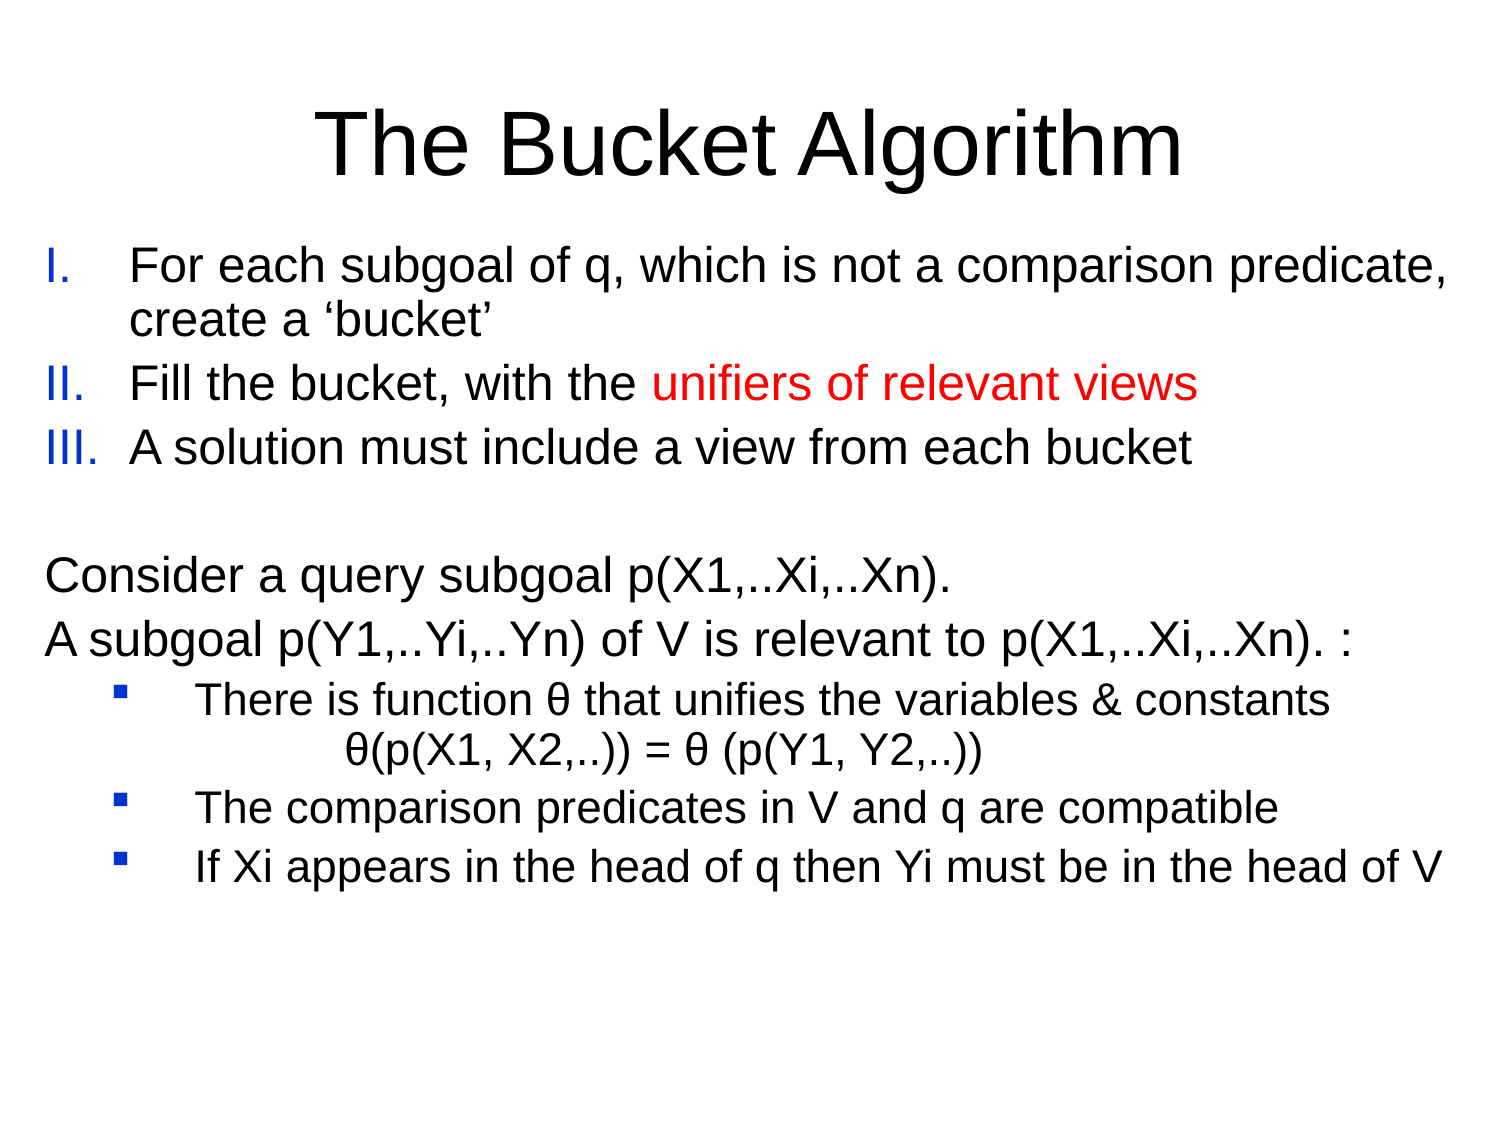

# The Bucket Algorithm
For each subgoal of q, which is not a comparison predicate, create a ‘bucket’
Fill the bucket, with the unifiers of relevant views
A solution must include a view from each bucket

Consider a query subgoal p(X1,..Xi,..Xn).
A subgoal p(Y1,..Yi,..Yn) of V is relevant to p(X1,..Xi,..Xn). :
There is function θ that unifies the variables & constants	   	θ(p(X1, X2,..)) = θ (p(Y1, Y2,..))
The comparison predicates in V and q are compatible
If Xi appears in the head of q then Yi must be in the head of V